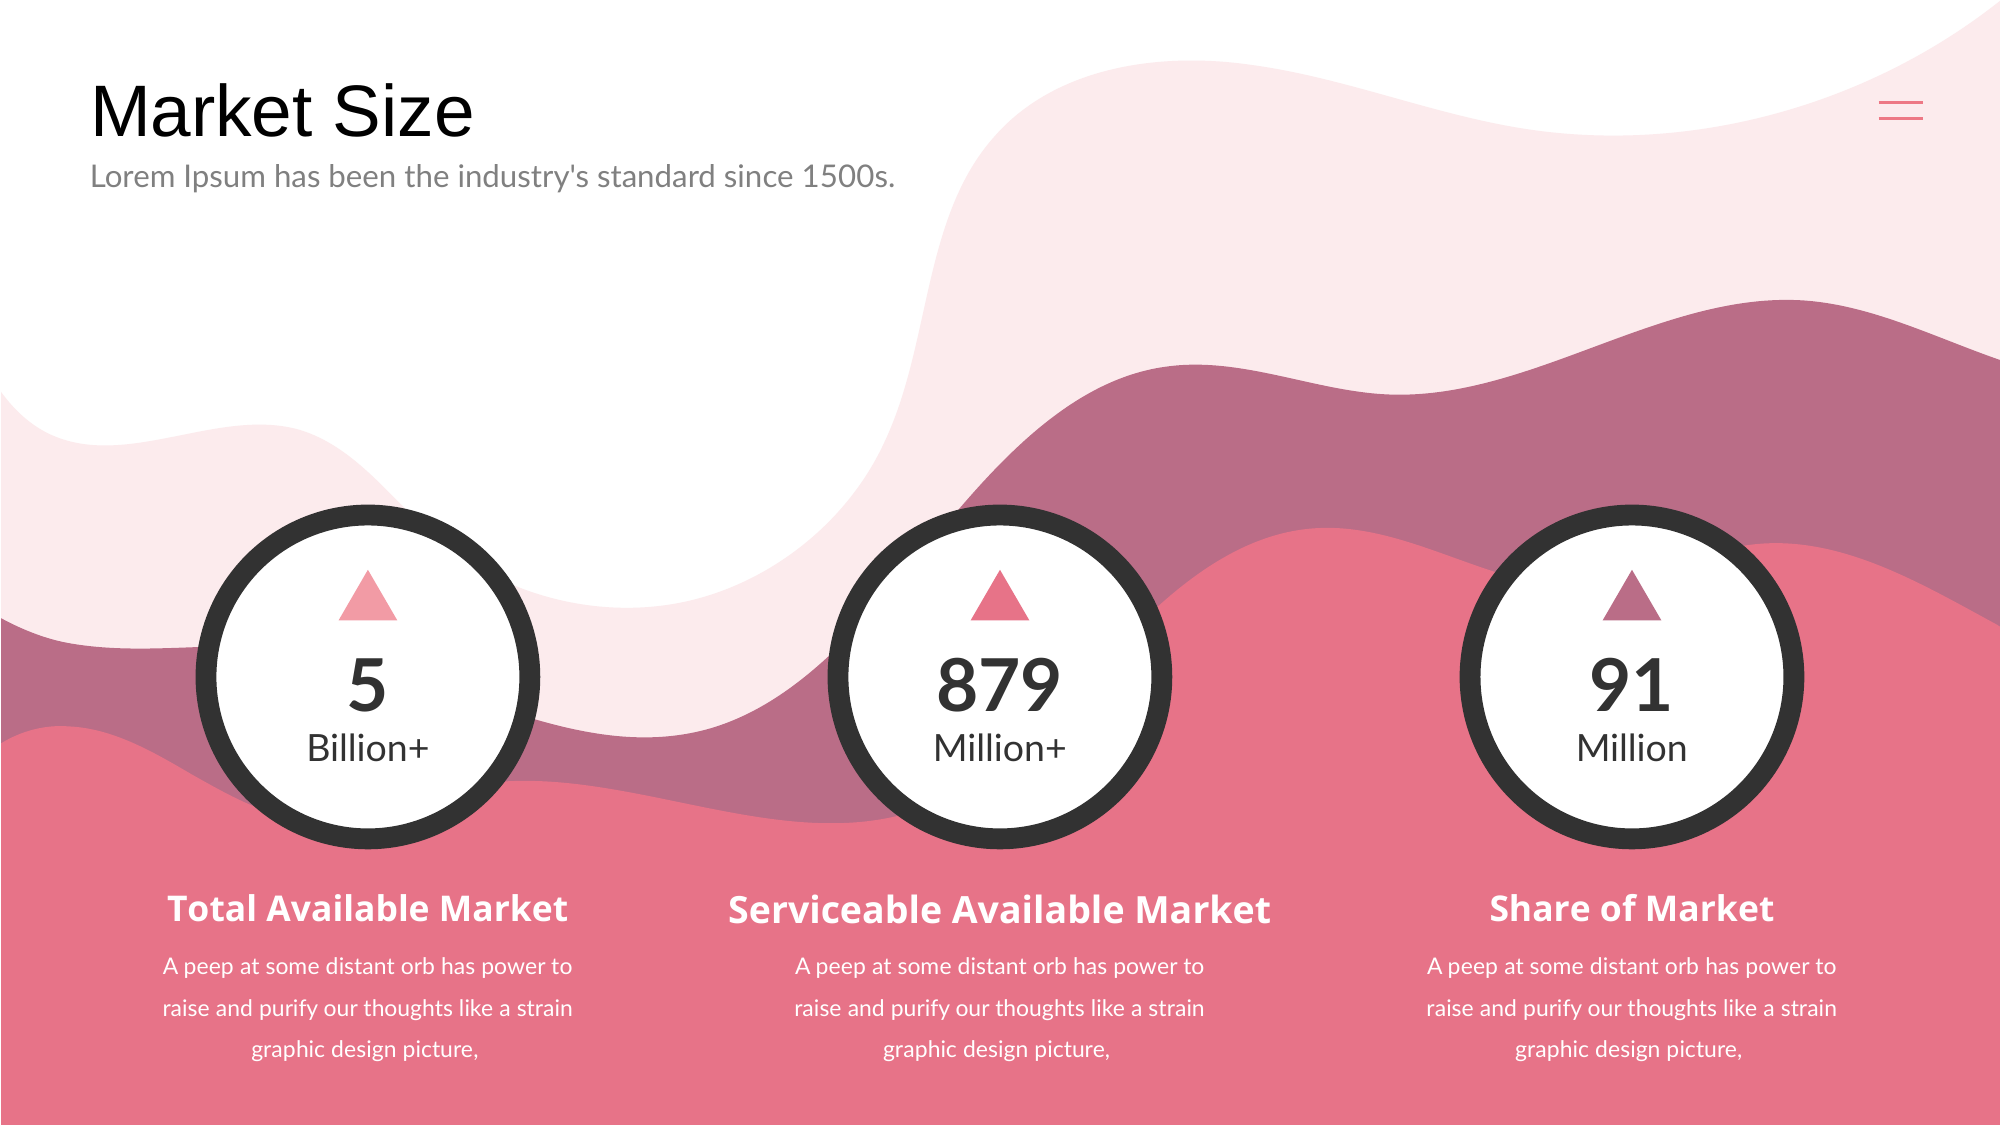

# Market Size
Lorem Ipsum has been the industry's standard since 1500s.

5
879
91
Billion+
Million+
Million
Total Available Market
Serviceable Available Market
Share of Market
A peep at some distant orb has power to raise and purify our thoughts like a strain graphic design picture,
A peep at some distant orb has power to raise and purify our thoughts like a strain graphic design picture,
A peep at some distant orb has power to raise and purify our thoughts like a strain graphic design picture,